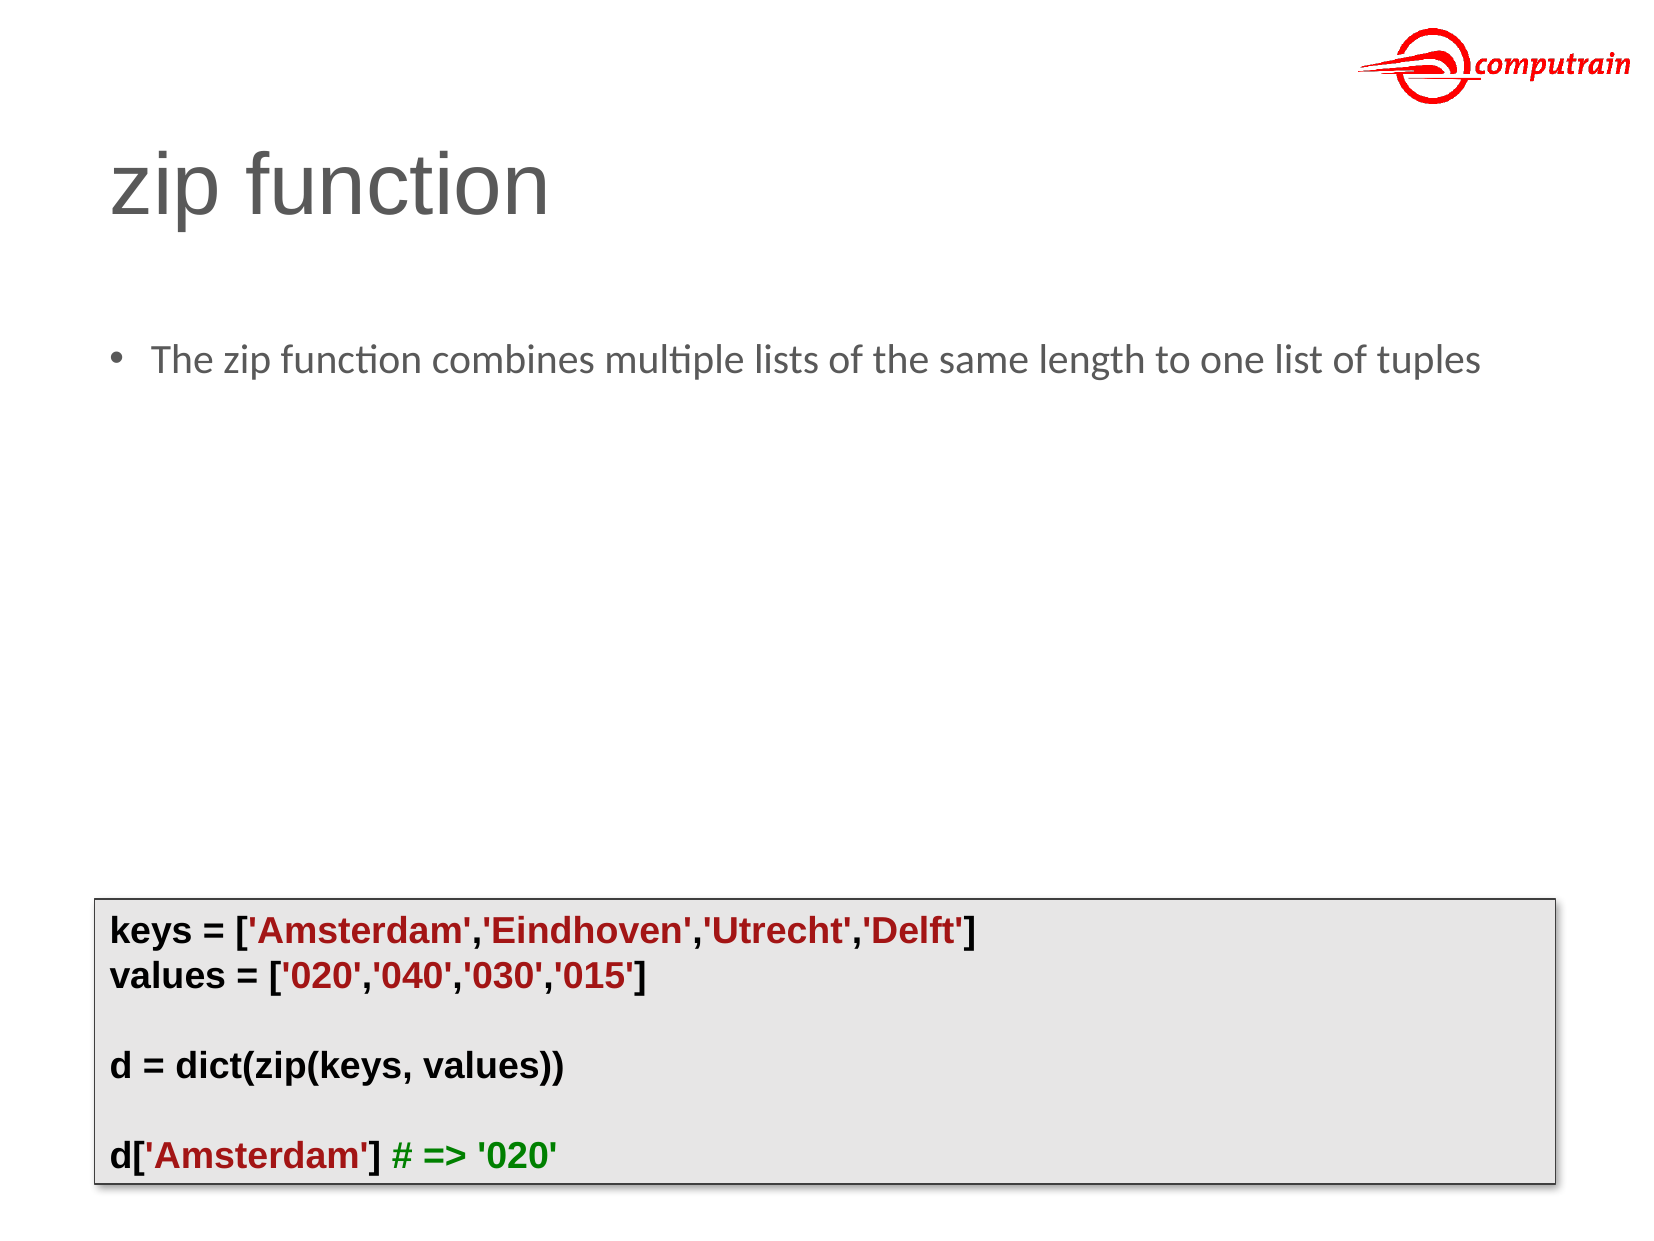

# zip function
The zip function combines multiple lists of the same length to one list of tuples

keys = ['Amsterdam','Eindhoven','Utrecht','Delft']
values = ['020','040','030','015']
d = dict(zip(keys, values))
d['Amsterdam'] # => '020'